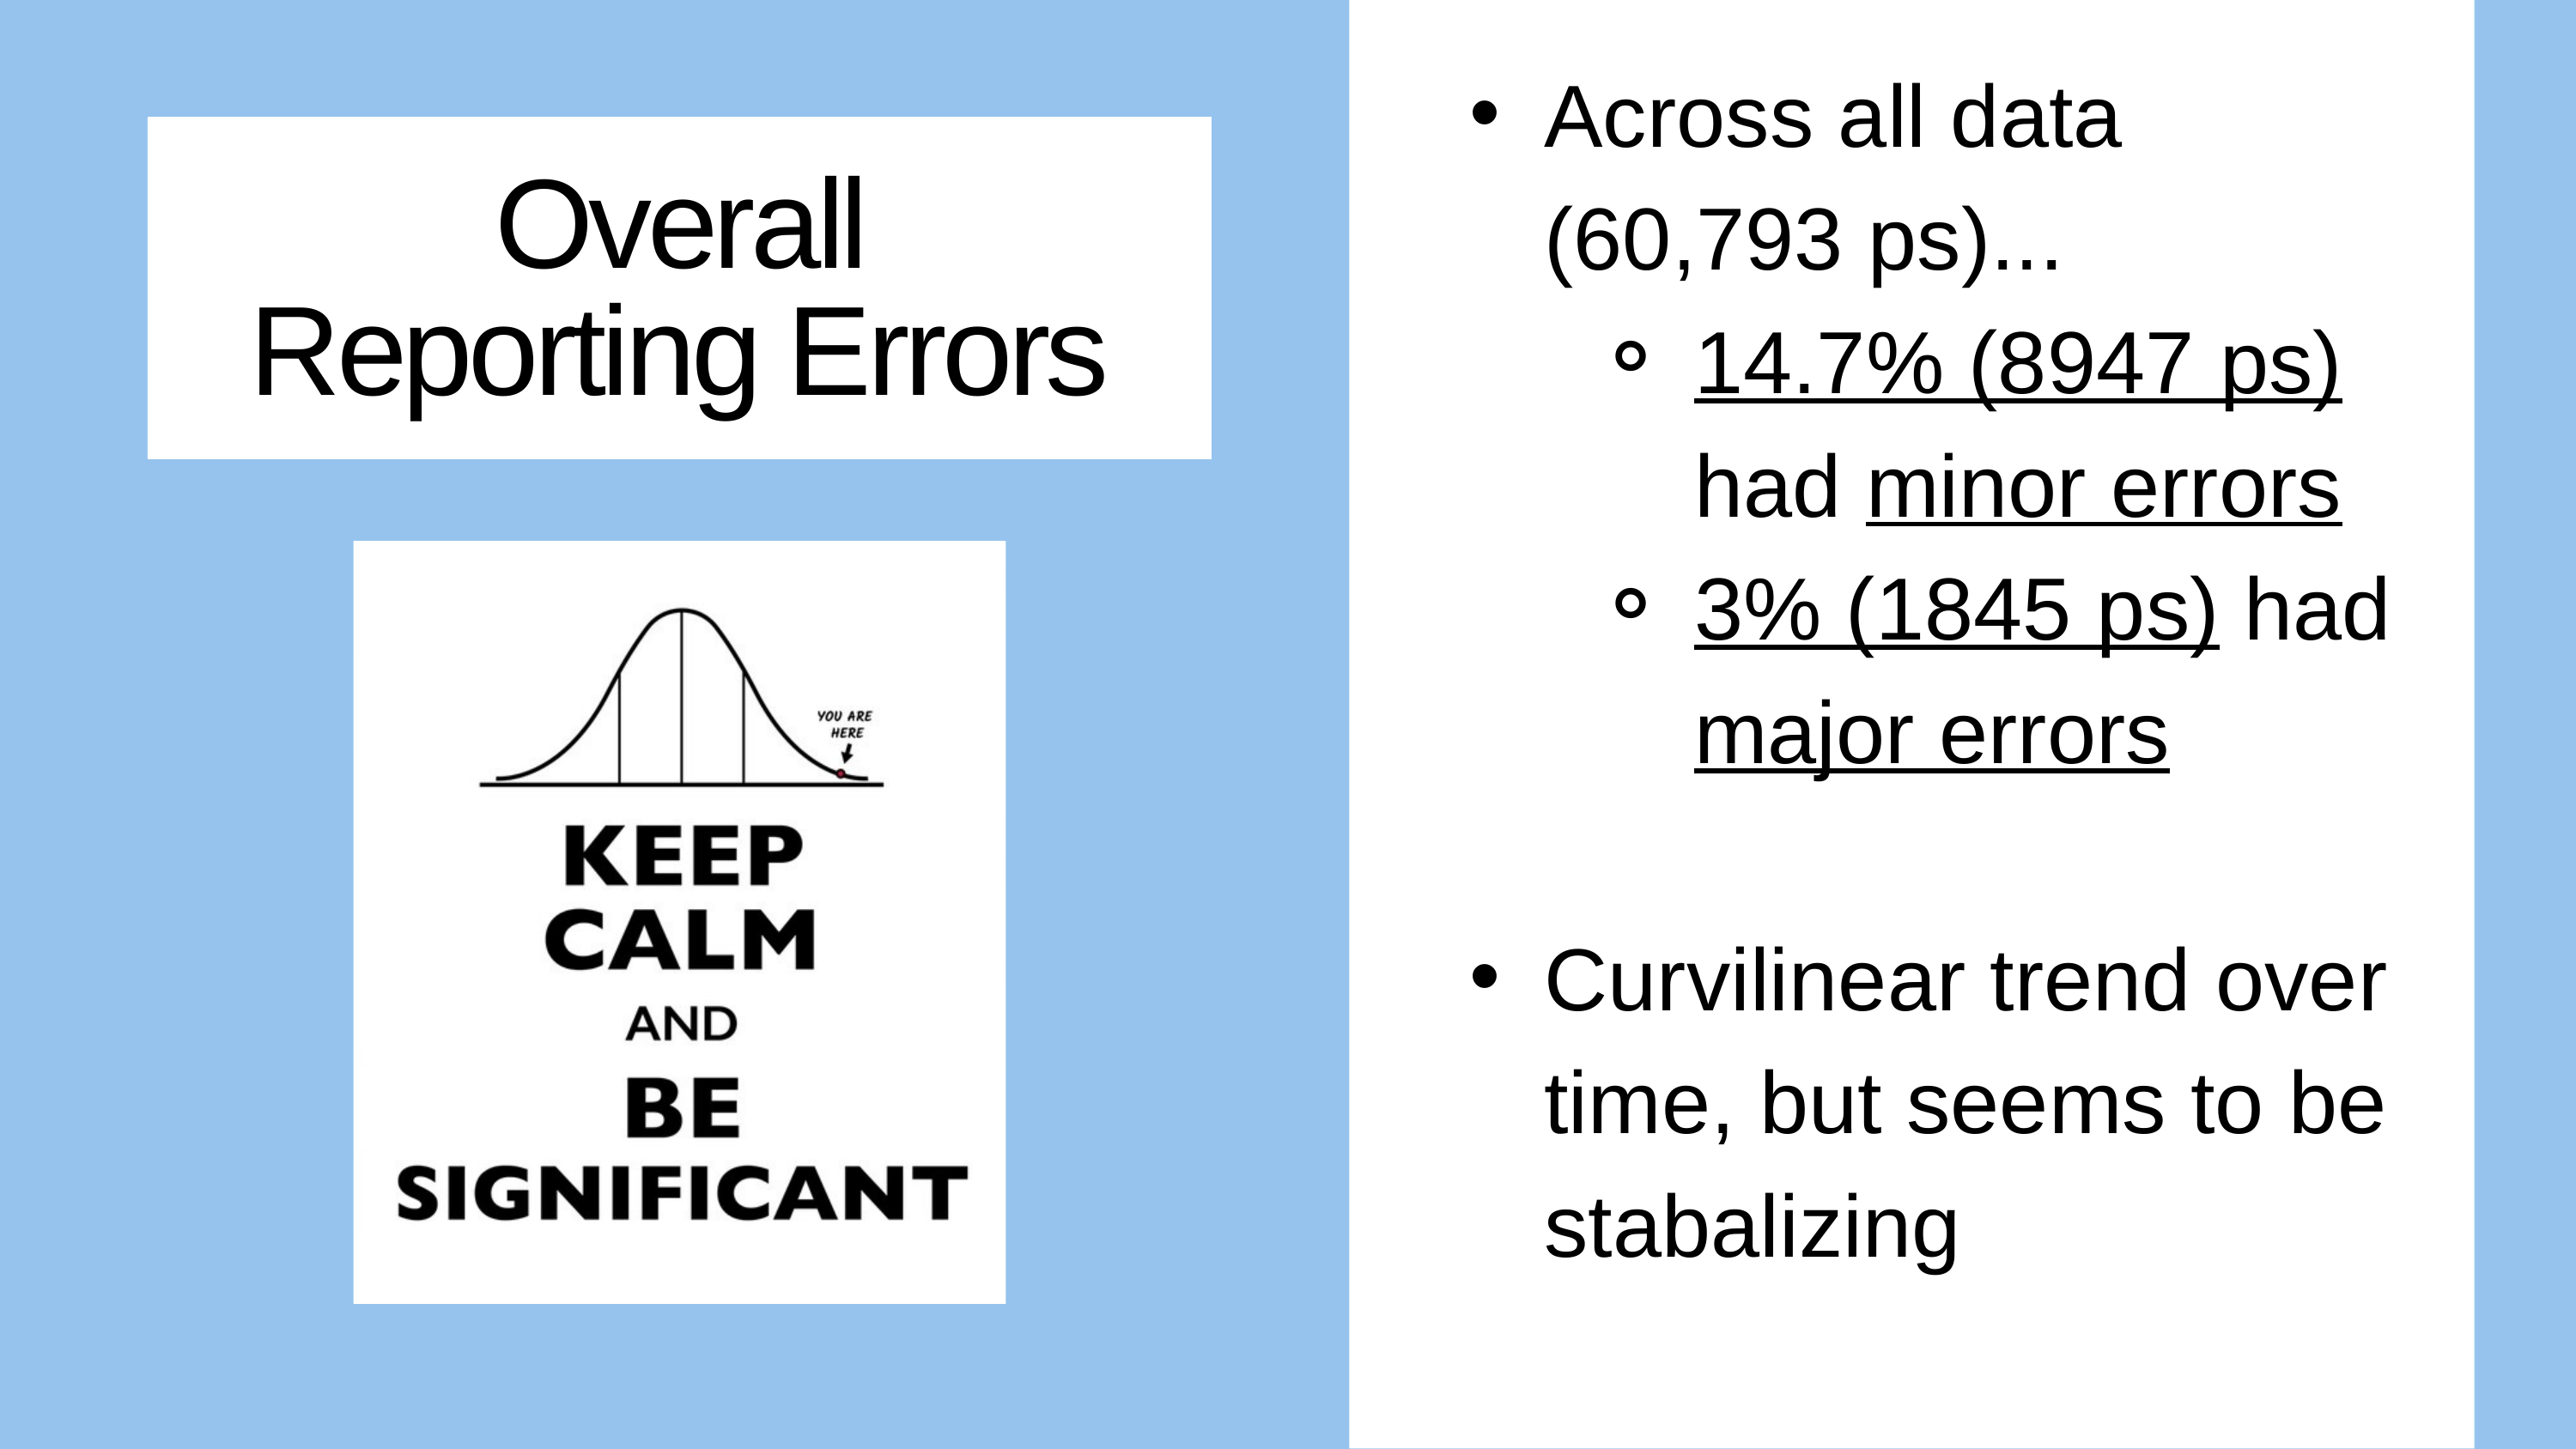

Across all data (60,793 ps)...
14.7% (8947 ps) had minor errors
3% (1845 ps) had major errors

Curvilinear trend over time, but seems to be stabalizing

Overall Reporting Errors